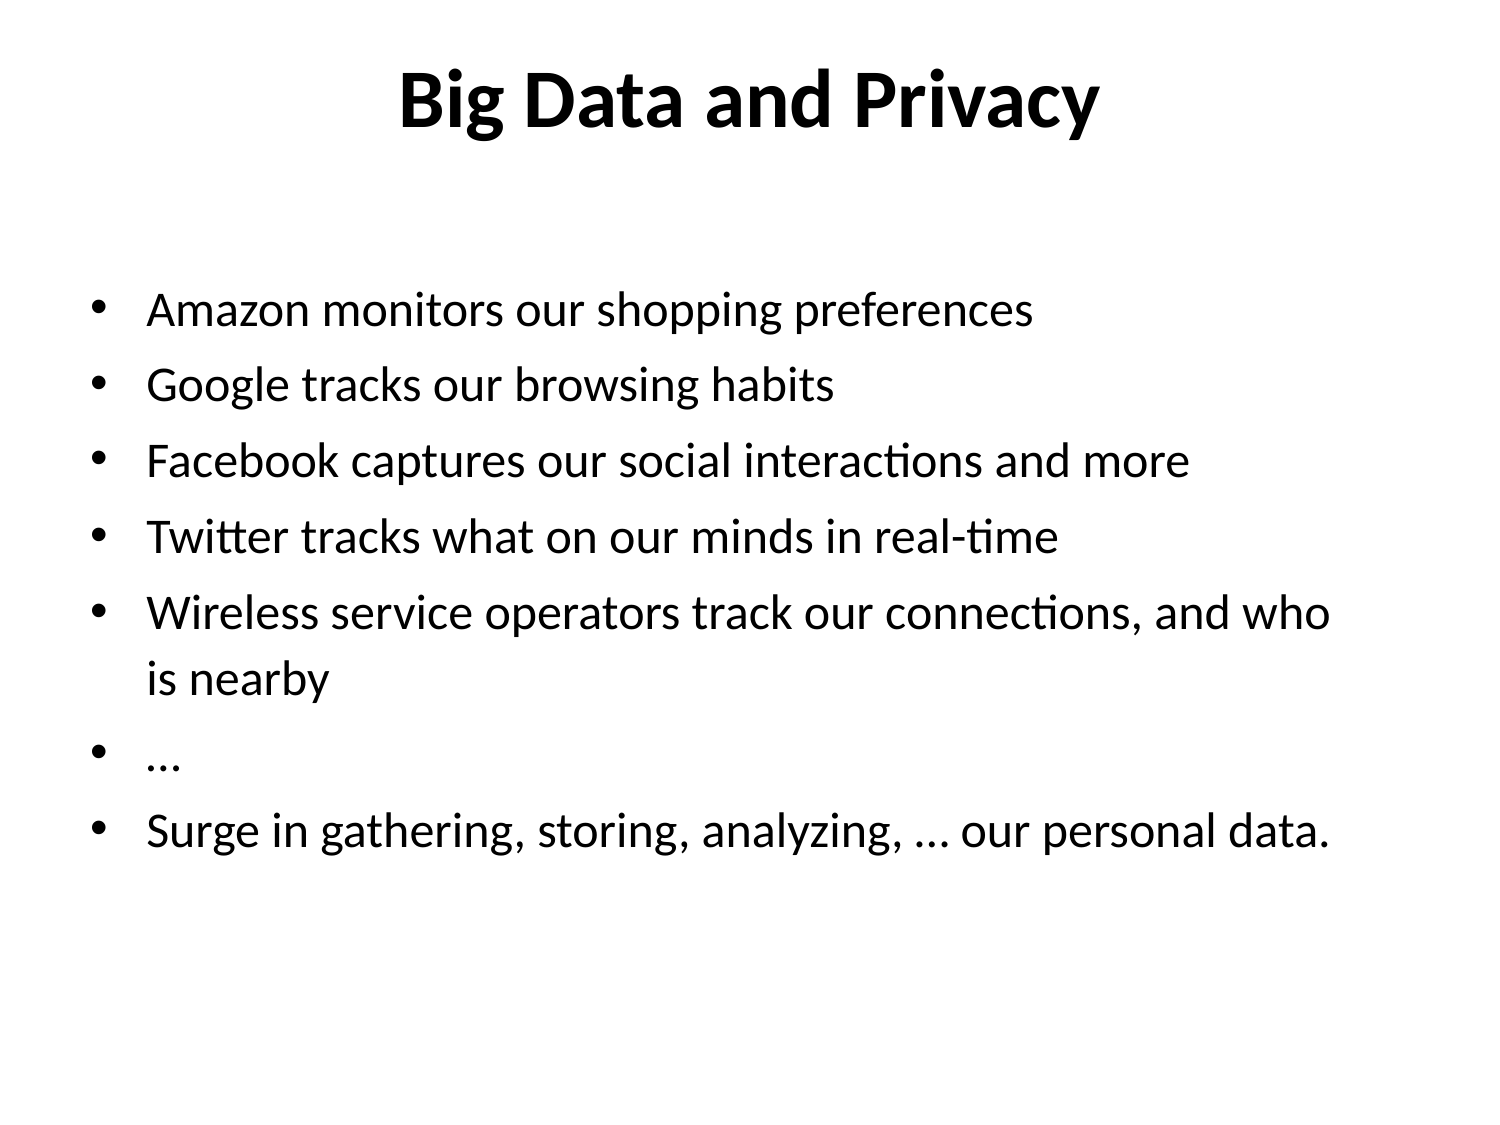

# Big Data and Privacy
Amazon monitors our shopping preferences
Google tracks our browsing habits
Facebook captures our social interactions and more
Twitter tracks what on our minds in real-time
Wireless service operators track our connections, and who is nearby
…
Surge in gathering, storing, analyzing, … our personal data.